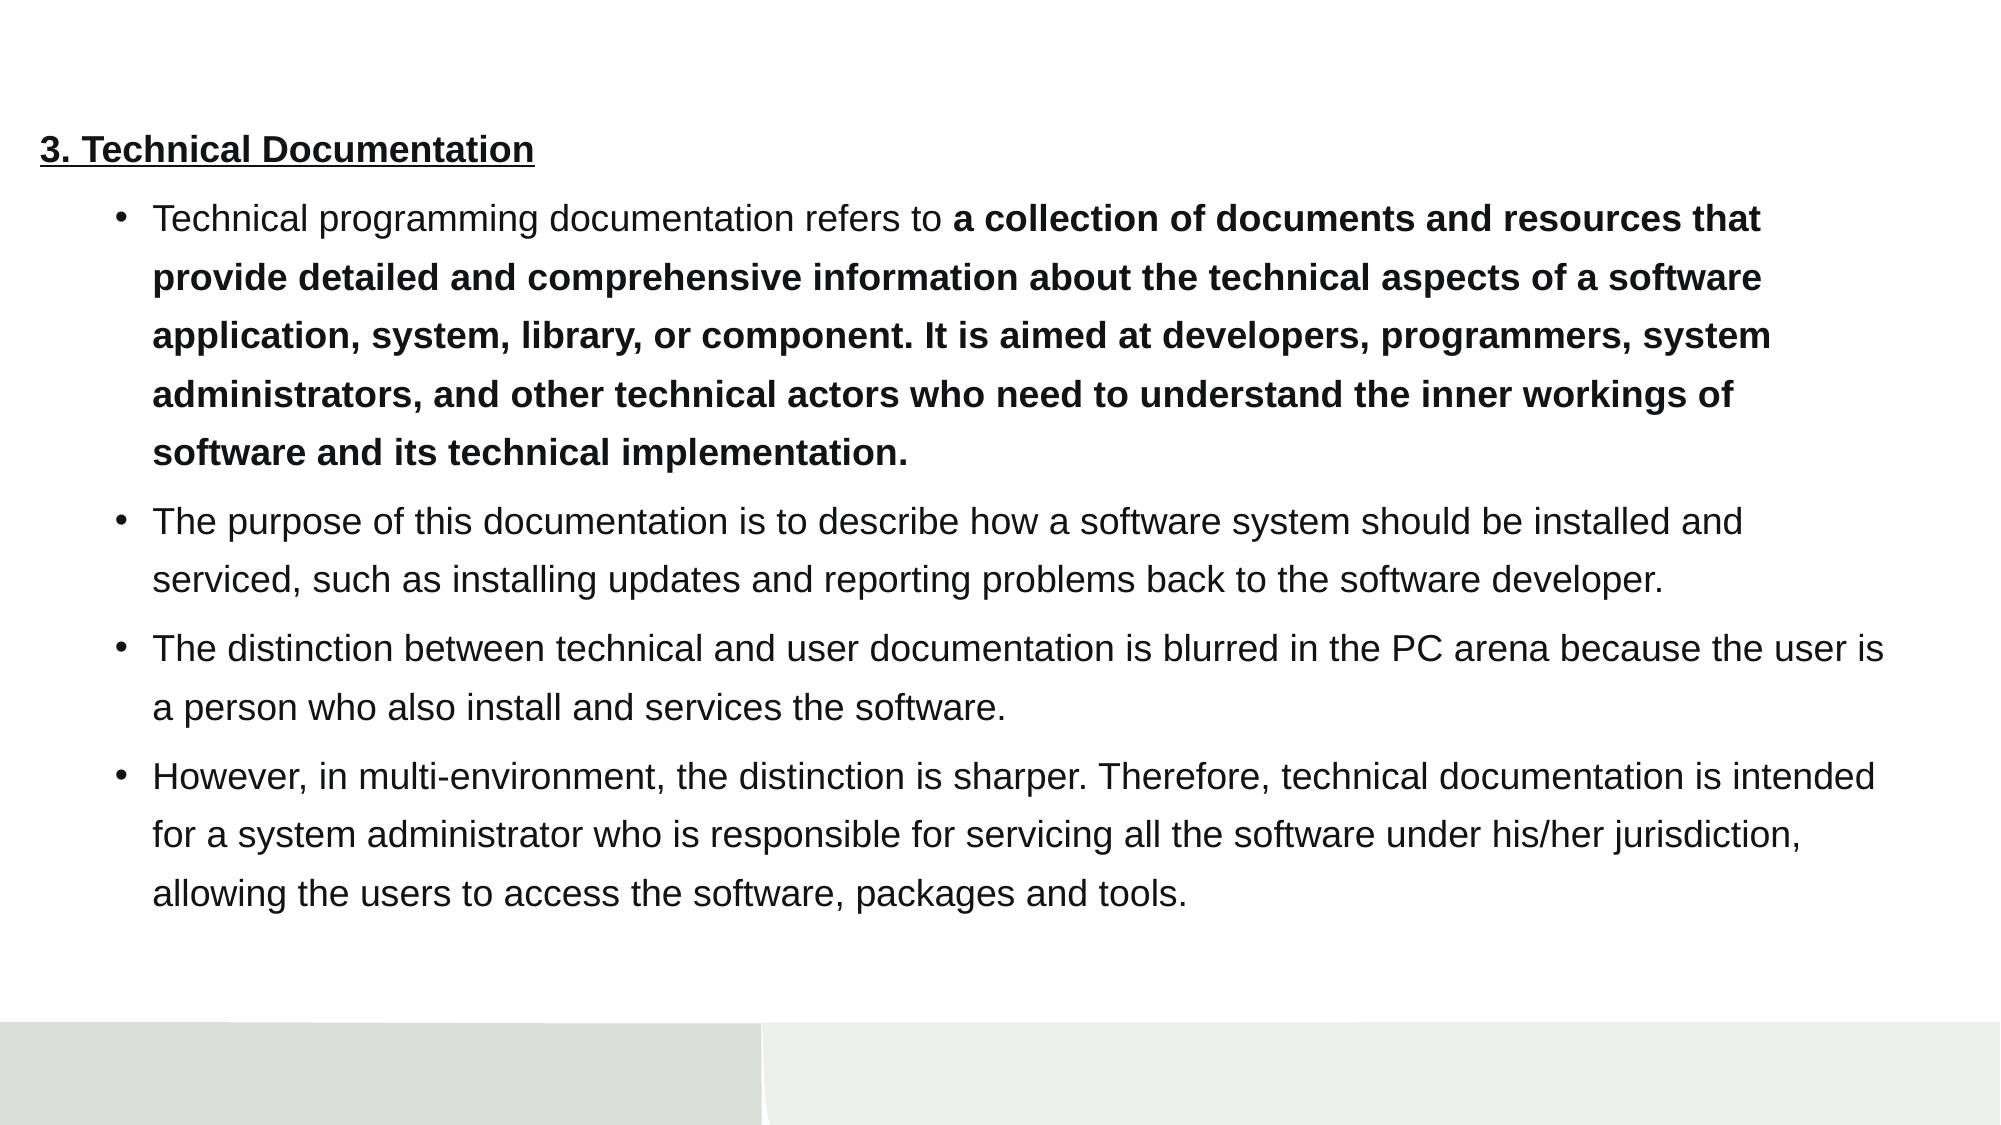

3. Technical Documentation
Technical programming documentation refers to a collection of documents and resources that provide detailed and comprehensive information about the technical aspects of a software application, system, library, or component. It is aimed at developers, programmers, system administrators, and other technical actors who need to understand the inner workings of software and its technical implementation.
The purpose of this documentation is to describe how a software system should be installed and serviced, such as installing updates and reporting problems back to the software developer.
The distinction between technical and user documentation is blurred in the PC arena because the user is a person who also install and services the software.
However, in multi-environment, the distinction is sharper. Therefore, technical documentation is intended for a system administrator who is responsible for servicing all the software under his/her jurisdiction, allowing the users to access the software, packages and tools.